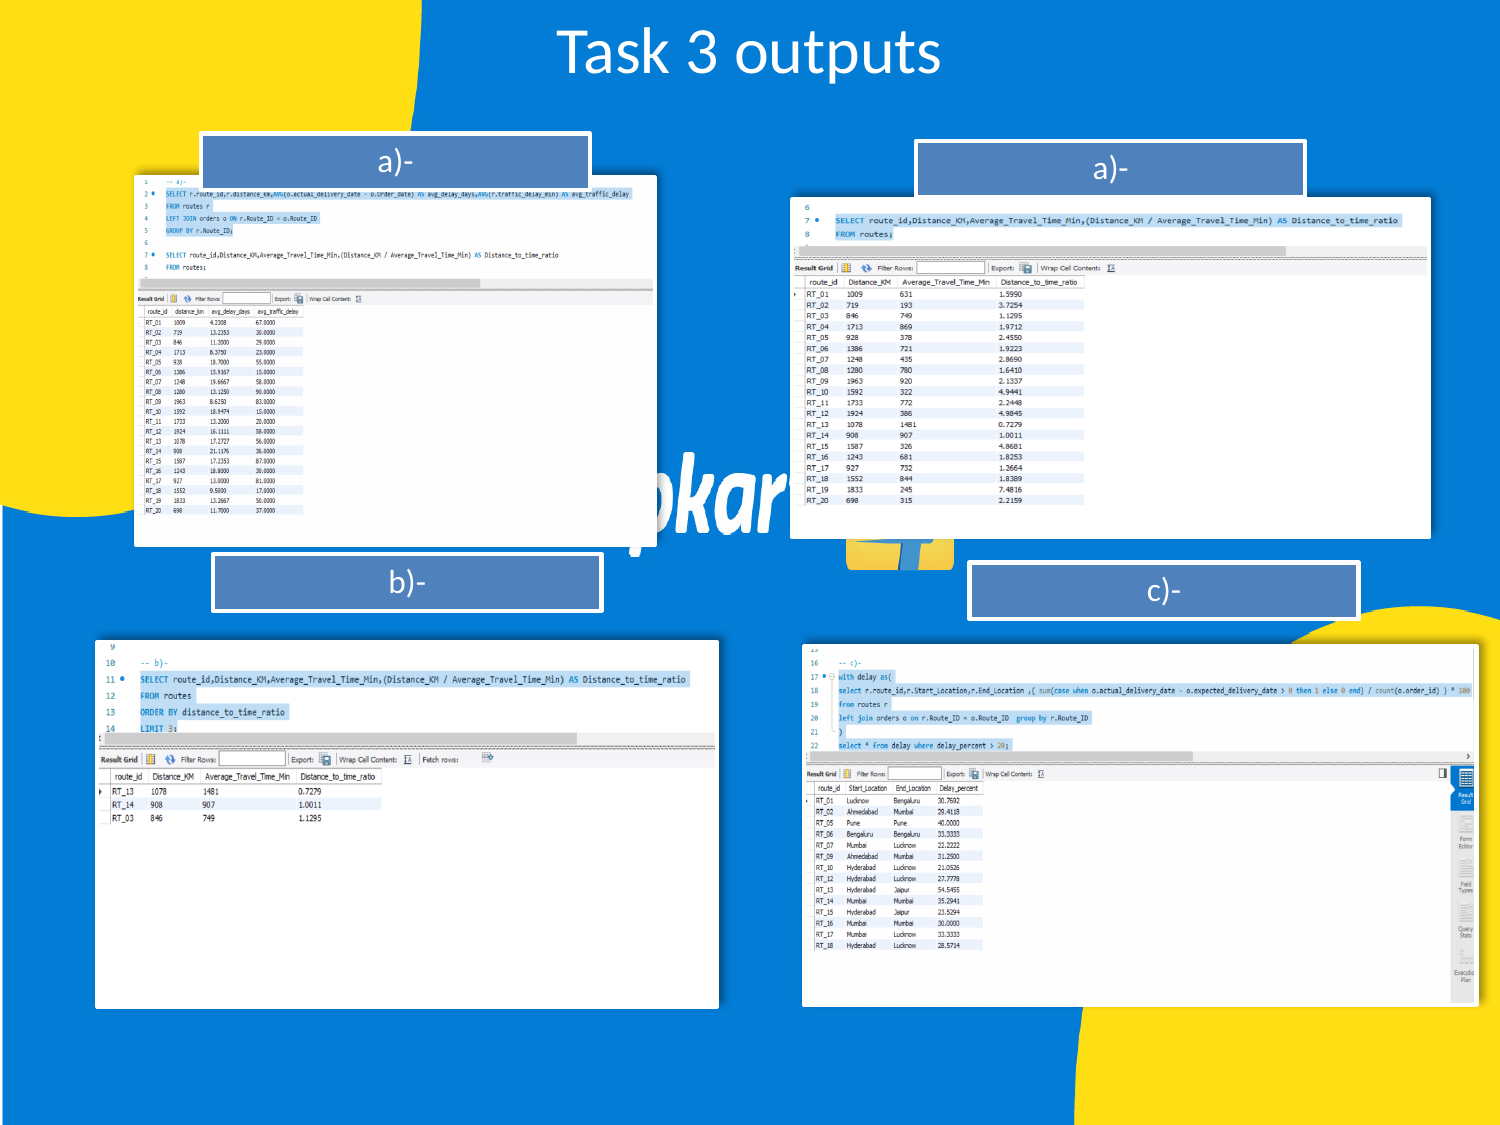

# Task 3 outputs
a)-
a)-
b)-
c)-